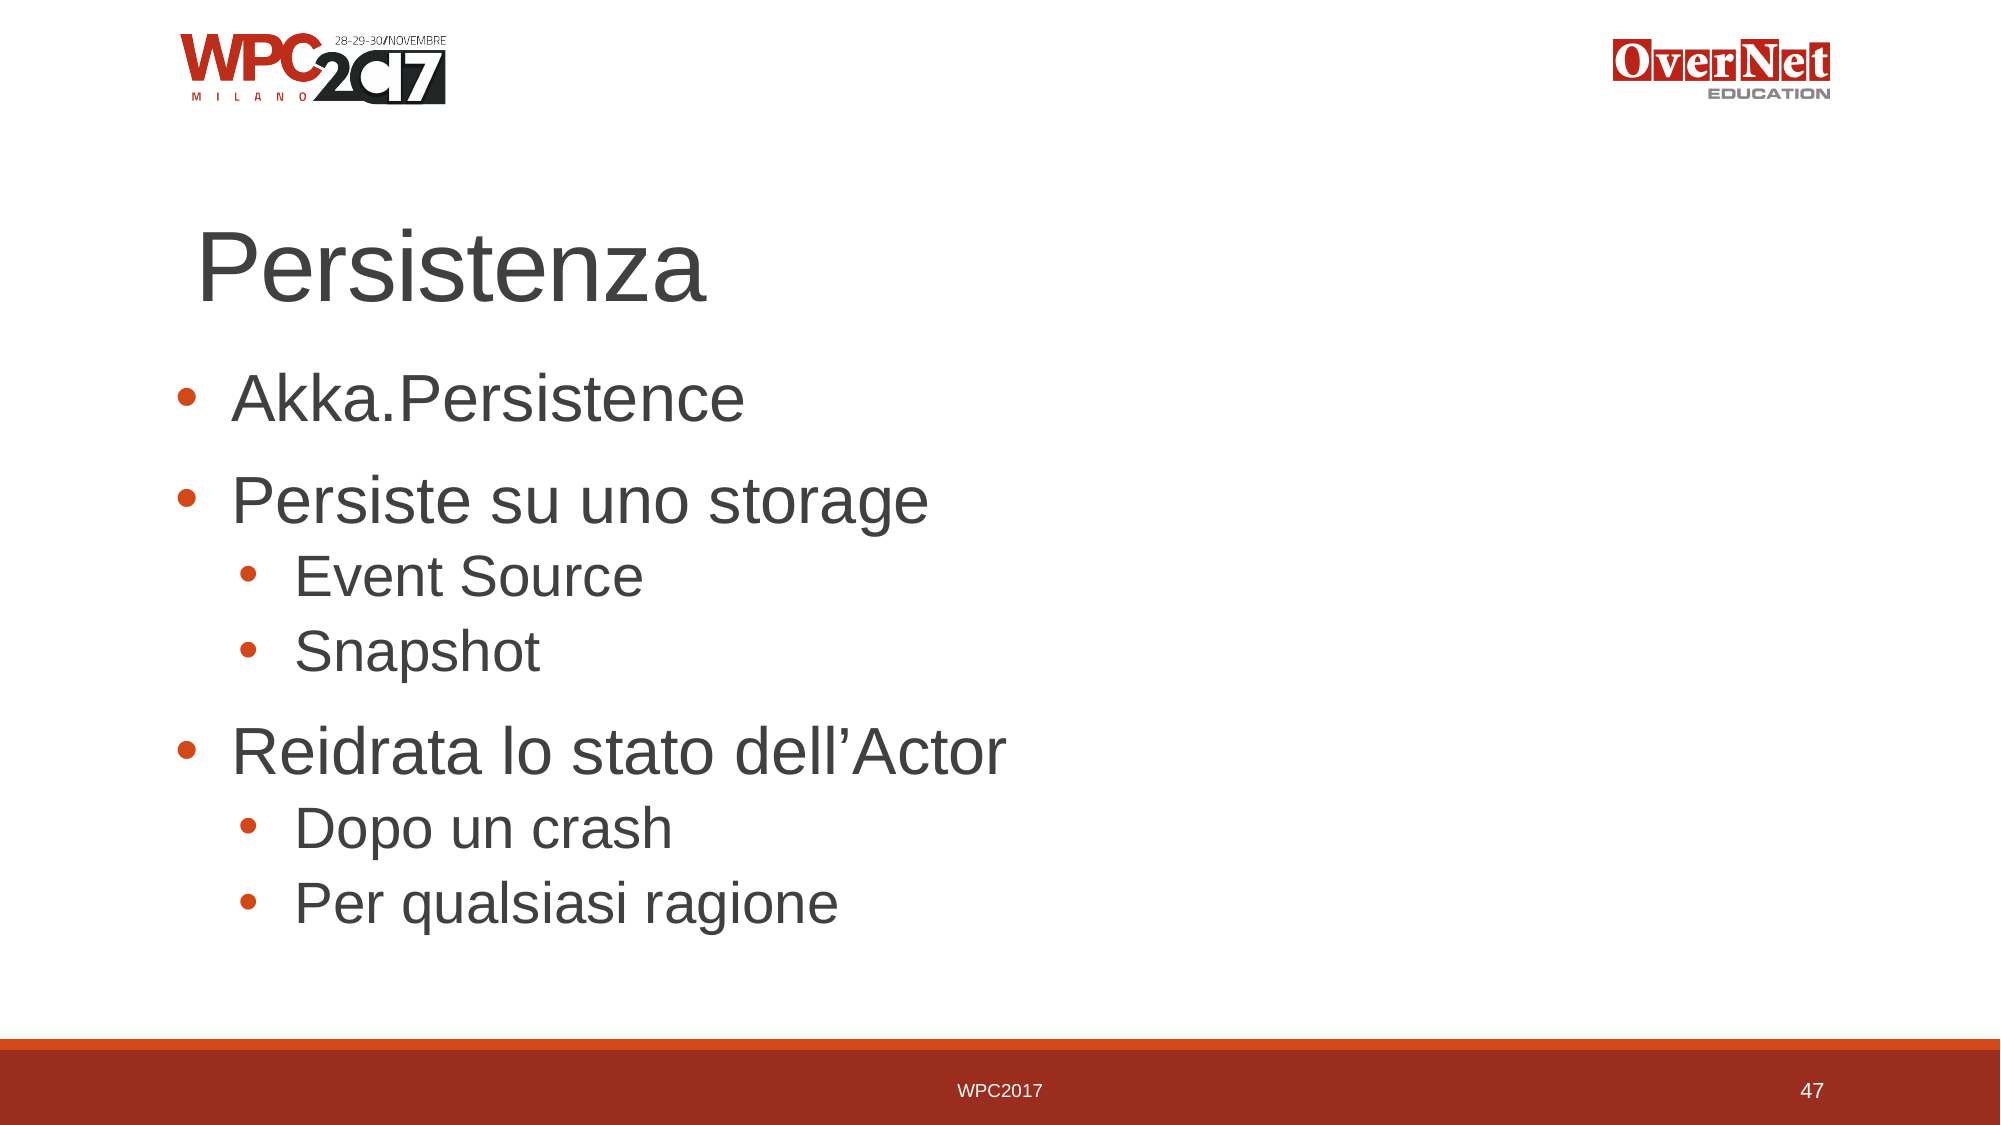

# Persistenza
Akka.Persistence
Persiste su uno storage
Event Source
Snapshot
Reidrata lo stato dell’Actor
Dopo un crash
Per qualsiasi ragione
WPC2017
47